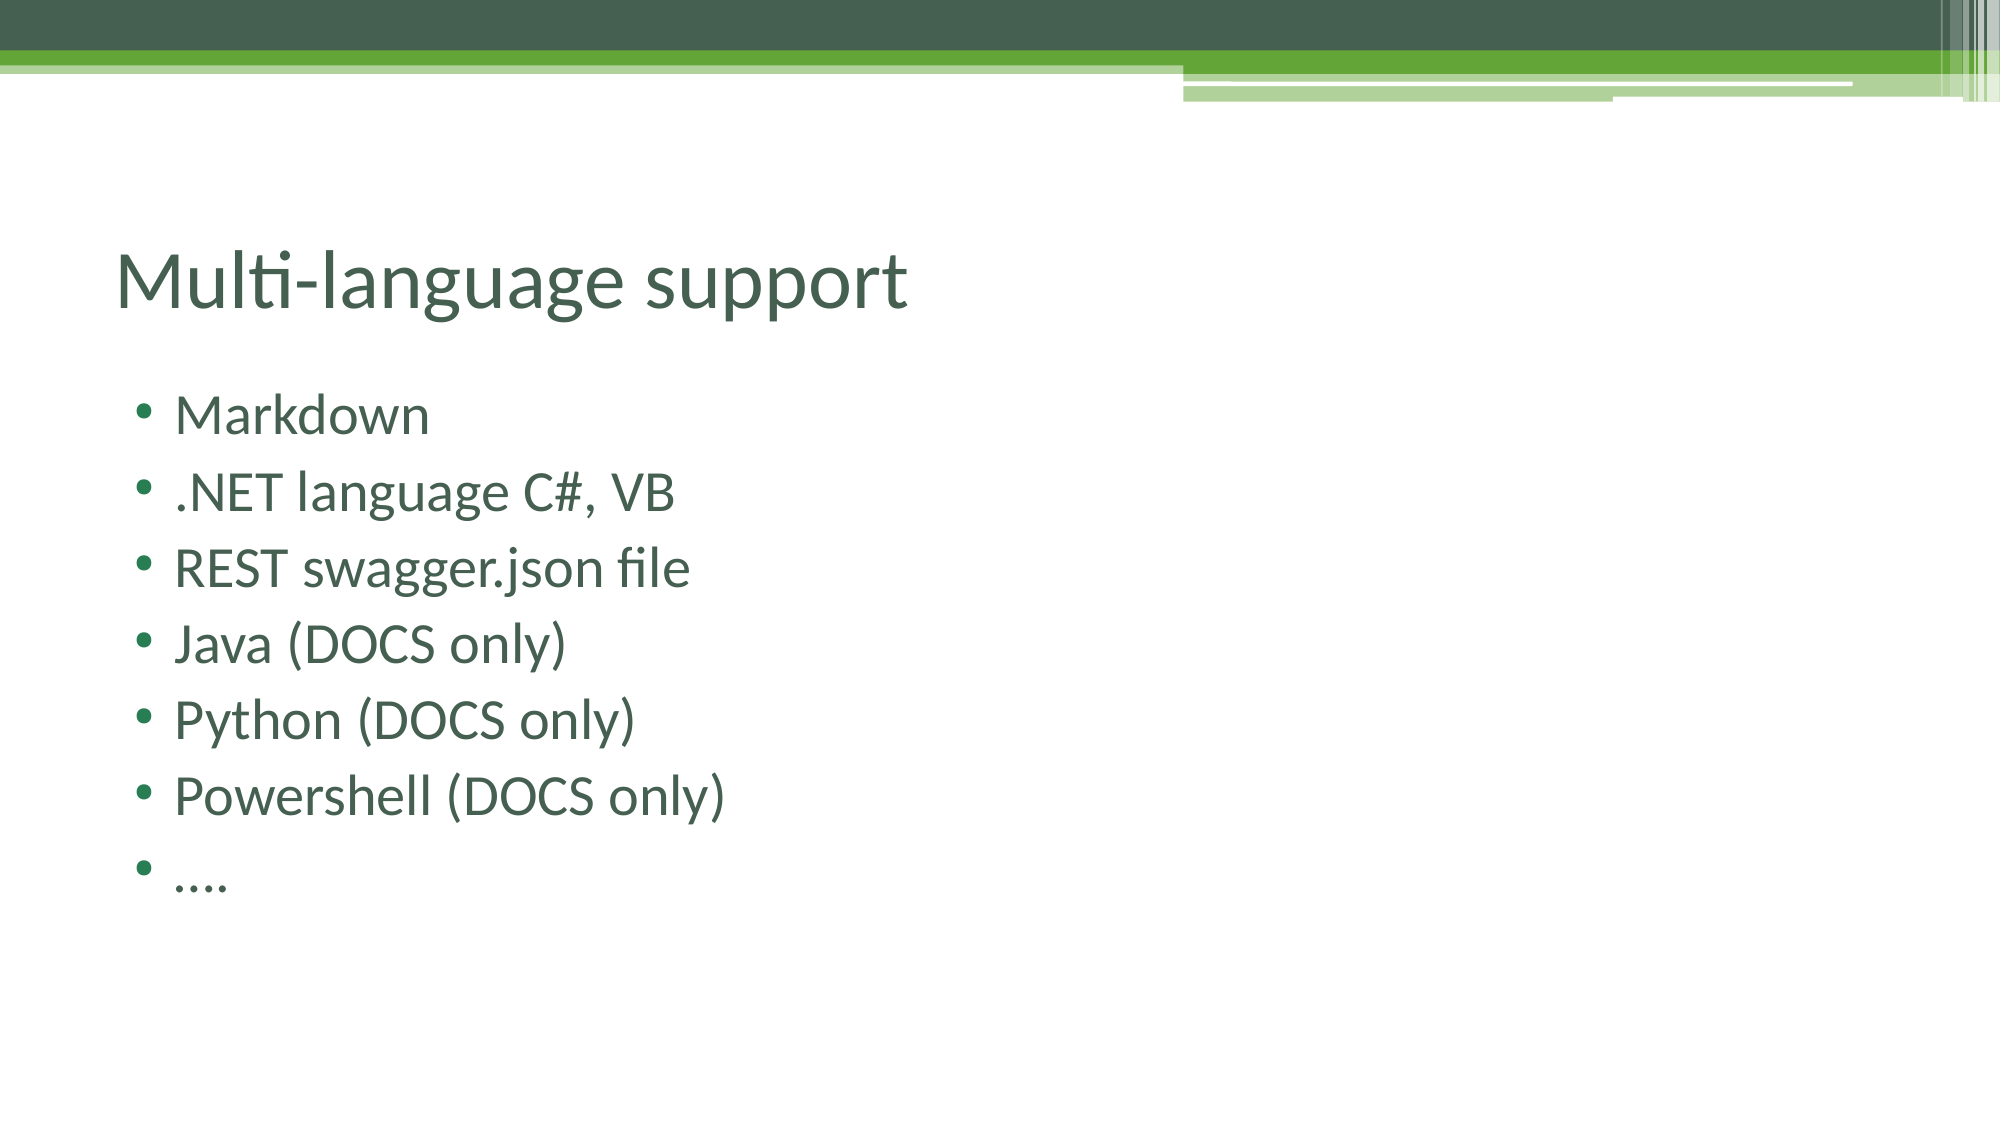

# Multi-language support
Markdown
.NET language C#, VB
REST swagger.json file
Java (DOCS only)
Python (DOCS only)
Powershell (DOCS only)
….